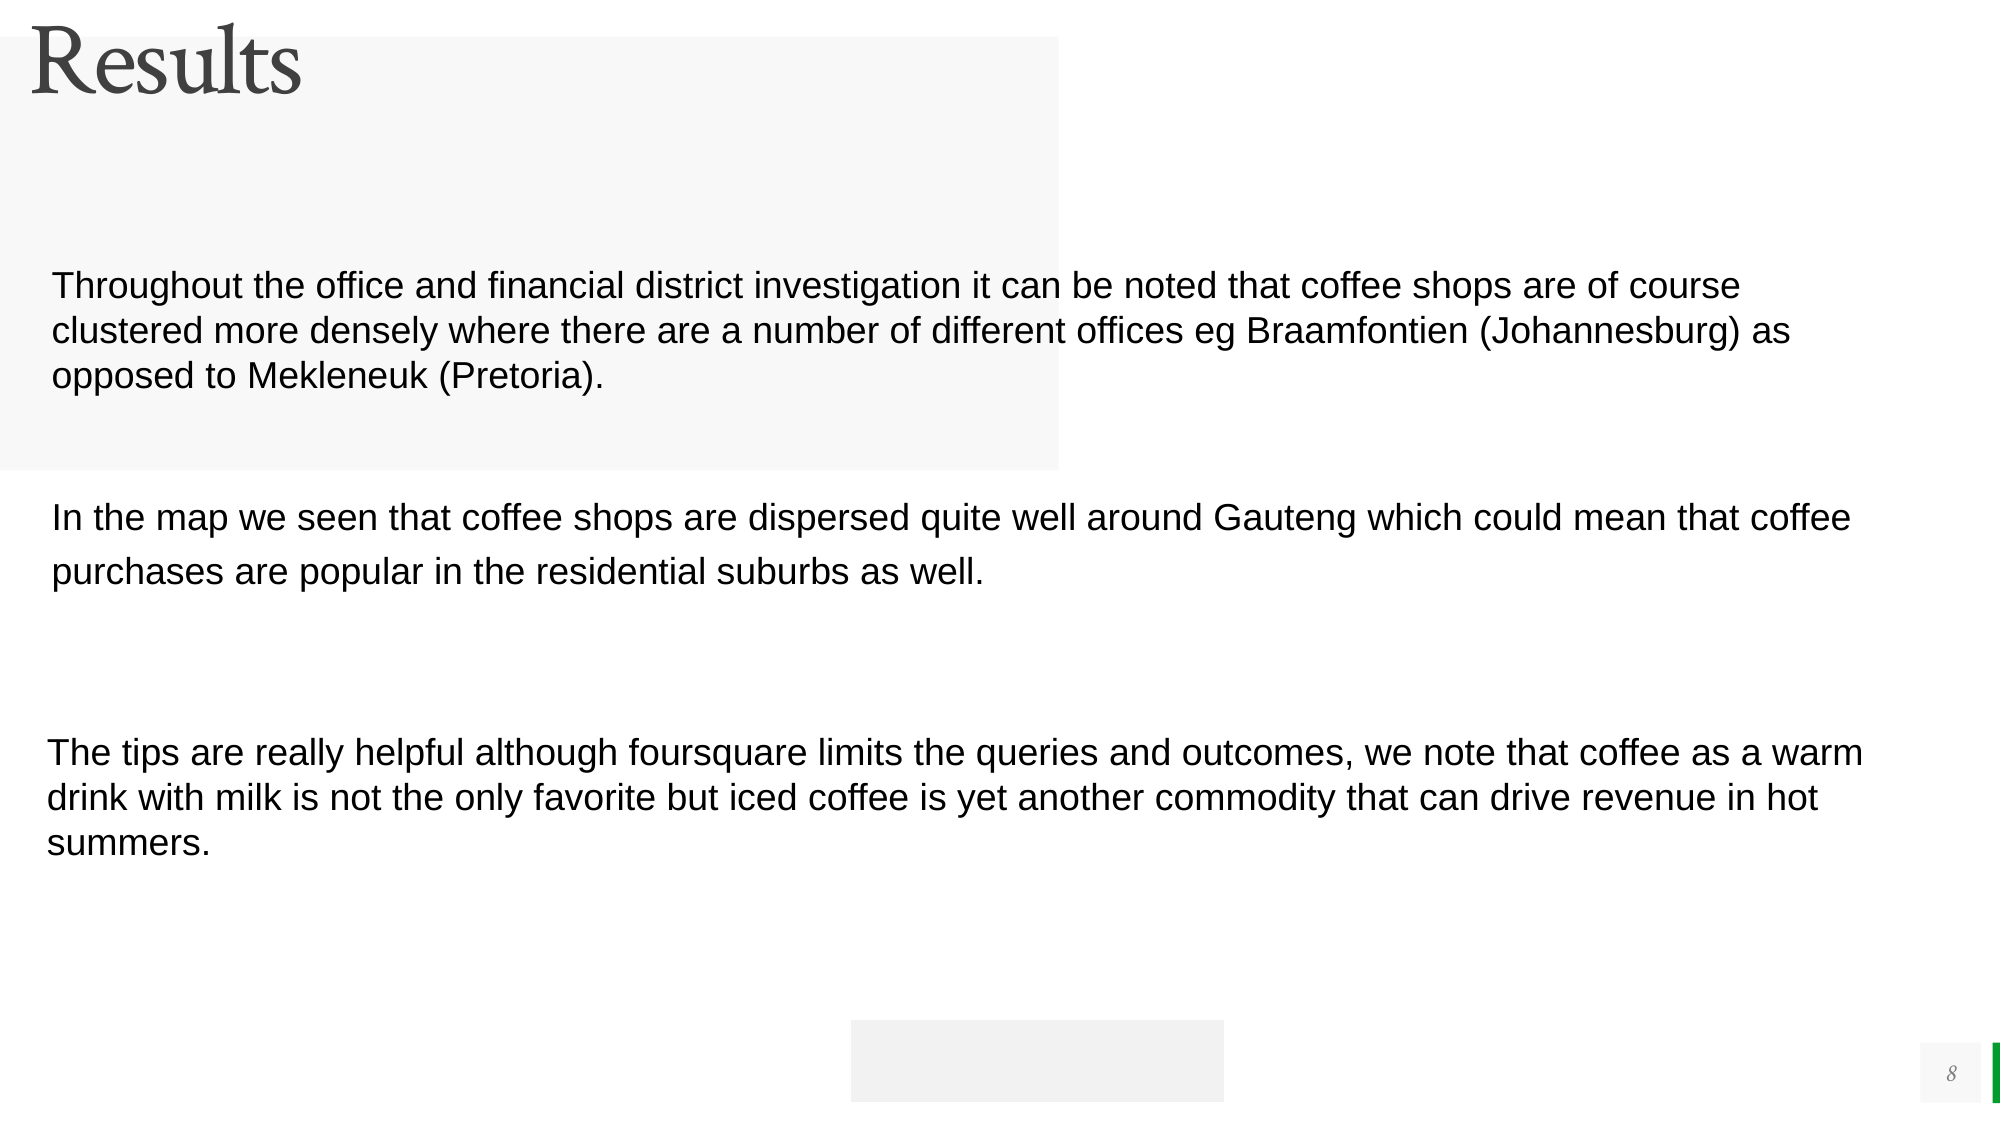

# Results
Throughout the office and financial district investigation it can be noted that coffee shops are of course clustered more densely where there are a number of different offices eg Braamfontien (Johannesburg) as opposed to Mekleneuk (Pretoria).
In the map we seen that coffee shops are dispersed quite well around Gauteng which could mean that coffee purchases are popular in the residential suburbs as well.
The tips are really helpful although foursquare limits the queries and outcomes, we note that coffee as a warm drink with milk is not the only favorite but iced coffee is yet another commodity that can drive revenue in hot summers.

8